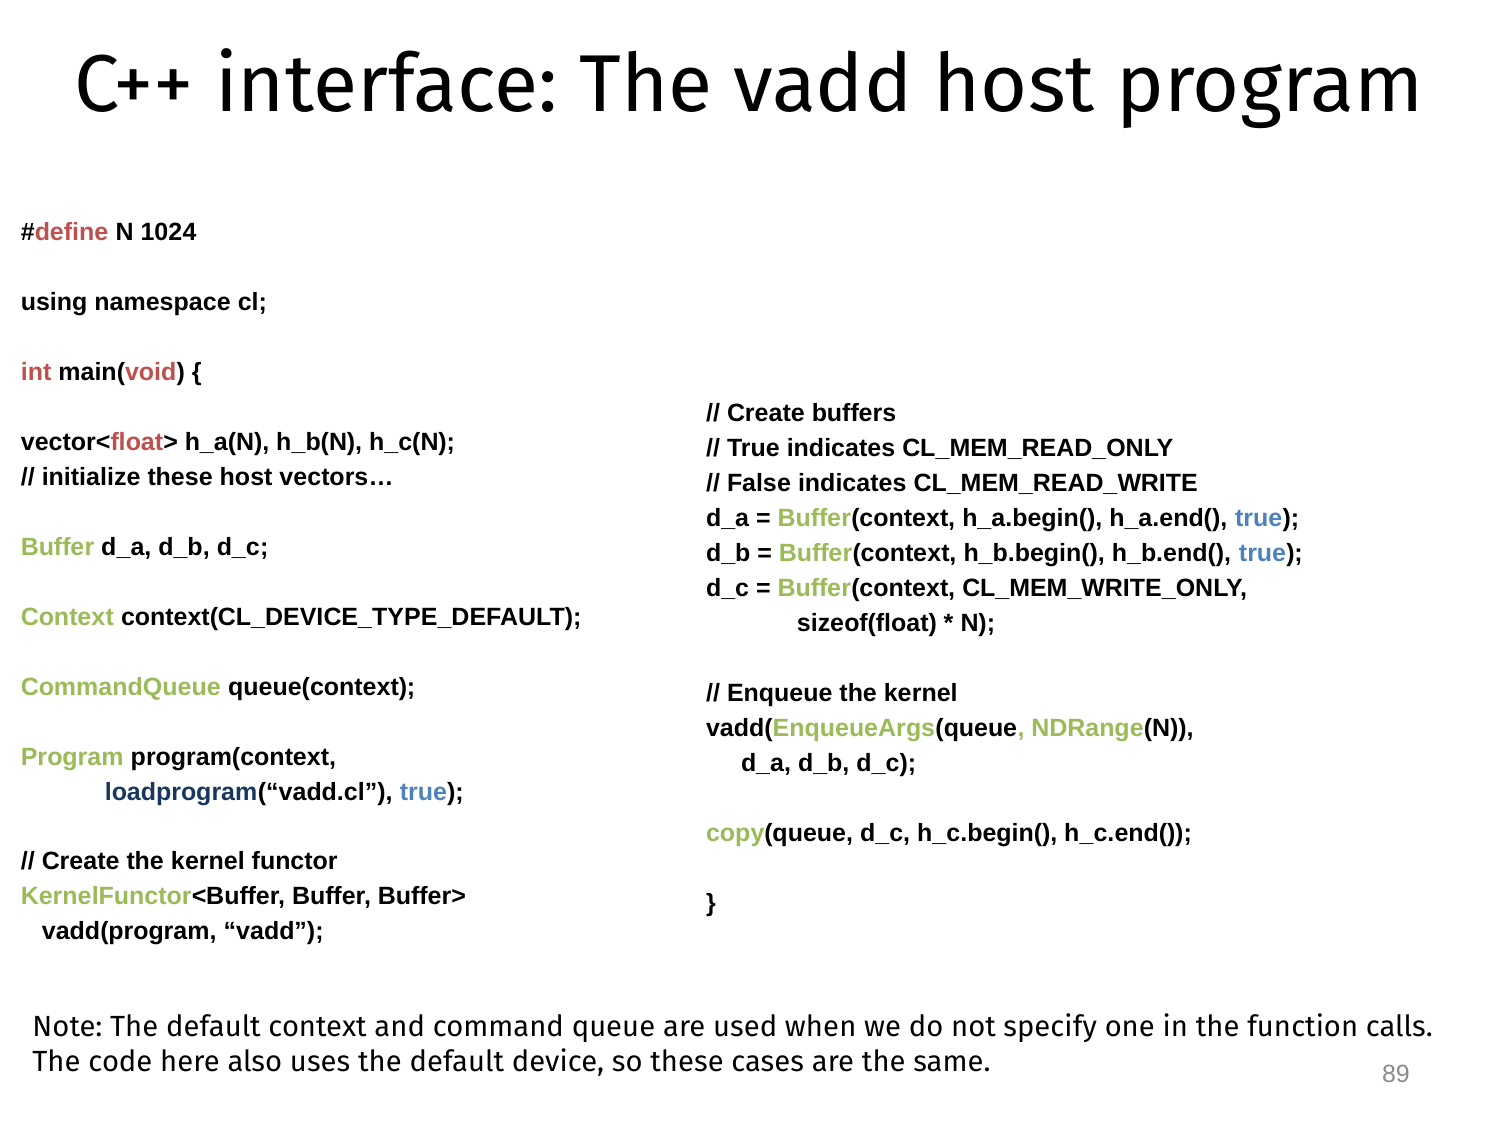

# C++ interface: The vadd host program
#define N 1024

using namespace cl;

int main(void) {

vector<float> h_a(N), h_b(N), h_c(N);
// initialize these host vectors…

Buffer d_a, d_b, d_c;

Context context(CL_DEVICE_TYPE_DEFAULT);

CommandQueue queue(context);

Program program(context,
            loadprogram(“vadd.cl”), true);

// Create the kernel functor
KernelFunctor<Buffer, Buffer, Buffer>
   vadd(program, “vadd”);

// Create buffers
// True indicates CL_MEM_READ_ONLY
// False indicates CL_MEM_READ_WRITE
d_a = Buffer(context, h_a.begin(), h_a.end(), true);
d_b = Buffer(context, h_b.begin(), h_b.end(), true);
d_c = Buffer(context, CL_MEM_WRITE_ONLY,
             sizeof(float) * N);

// Enqueue the kernel
vadd(EnqueueArgs(queue, NDRange(N)),
     d_a, d_b, d_c);

copy(queue, d_c, h_c.begin(), h_c.end());

}
Note: The default context and command queue are used when we do not specify one in the function calls. The code here also uses the default device, so these cases are the same.
89